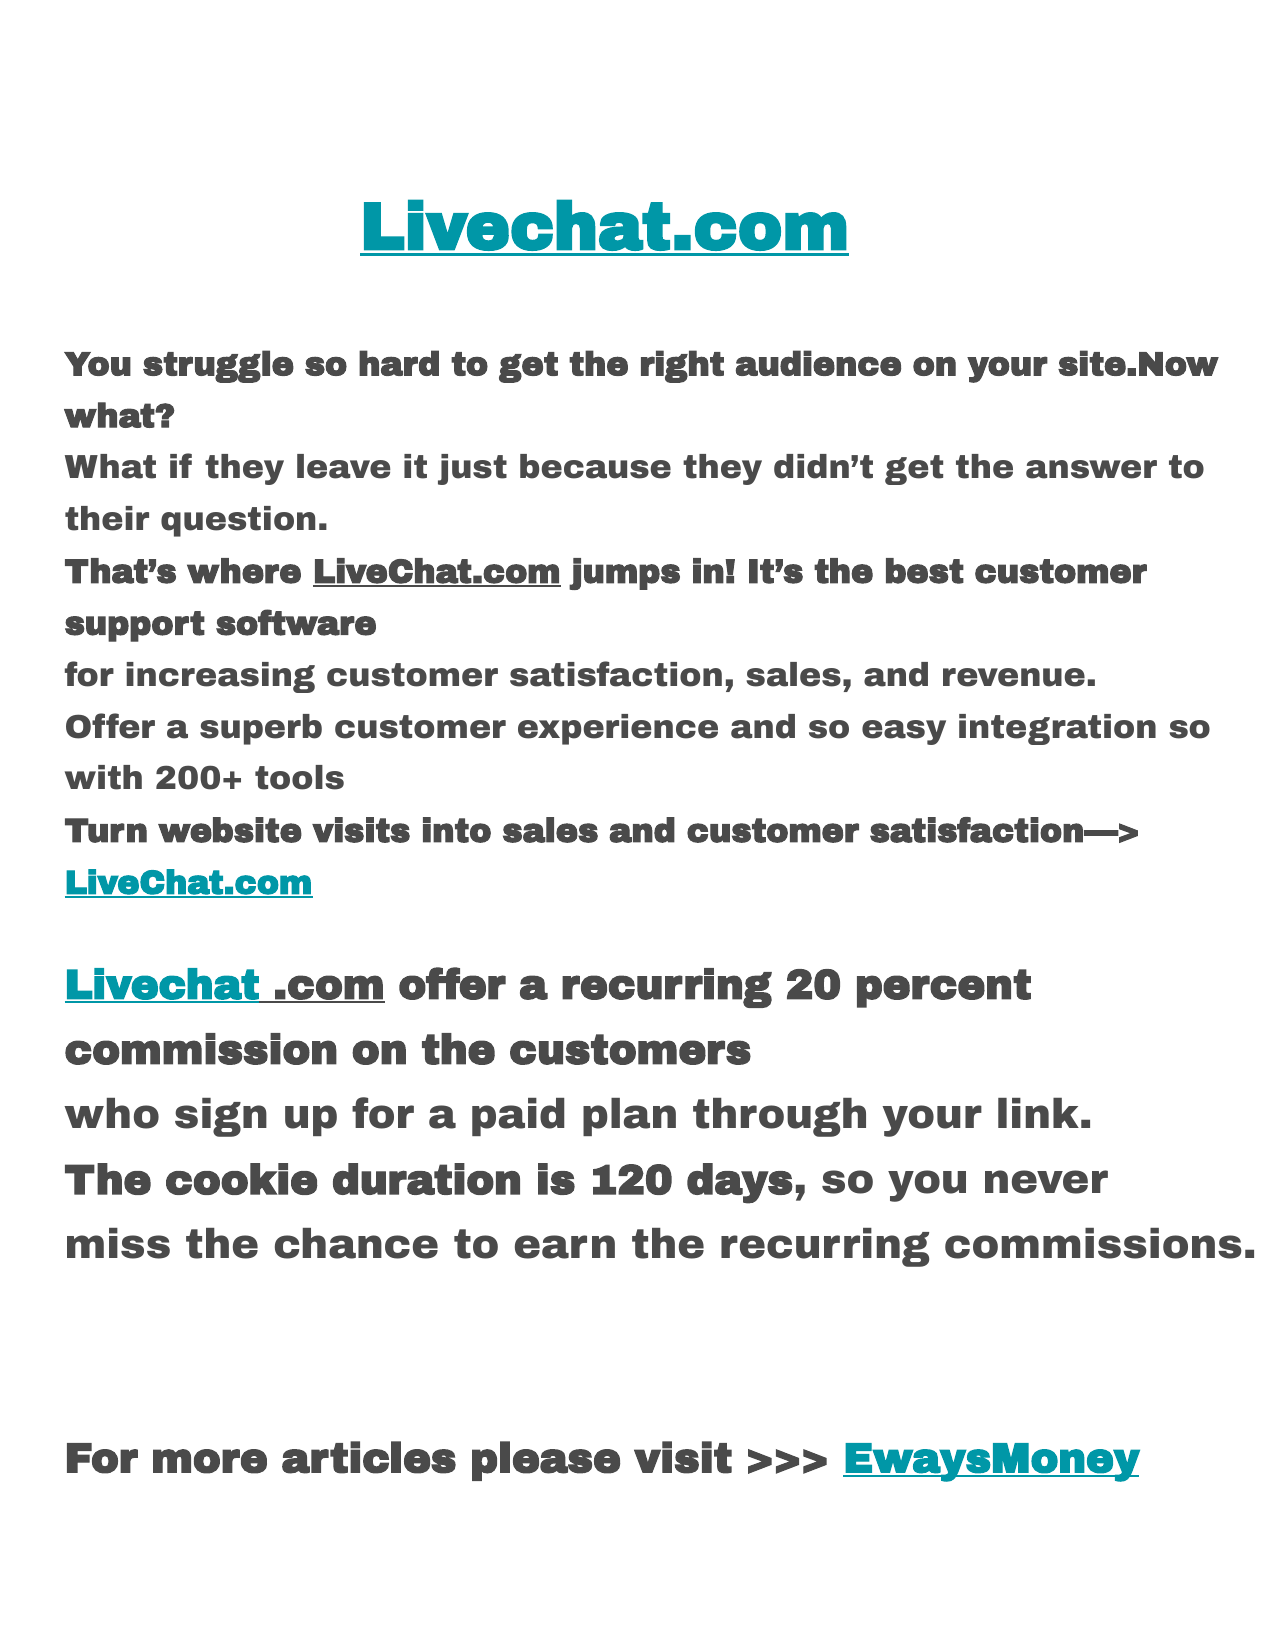

Livechat.com
You struggle so hard to get the right audience on your site.Now what?
What if they leave it just because they didn’t get the answer to their question.
That’s where LiveChat.com jumps in! It’s the best customer support software
for increasing customer satisfaction, sales, and revenue.
Offer a superb customer experience and so easy integration so with 200+ tools
Turn website visits into sales and customer satisfaction—> LiveChat.com
Livechat .com offer a recurring 20 percent commission on the customers
who sign up for a paid plan through your link.
The cookie duration is 120 days, so you never
miss the chance to earn the recurring commissions.

For more articles please visit >>> EwaysMoney